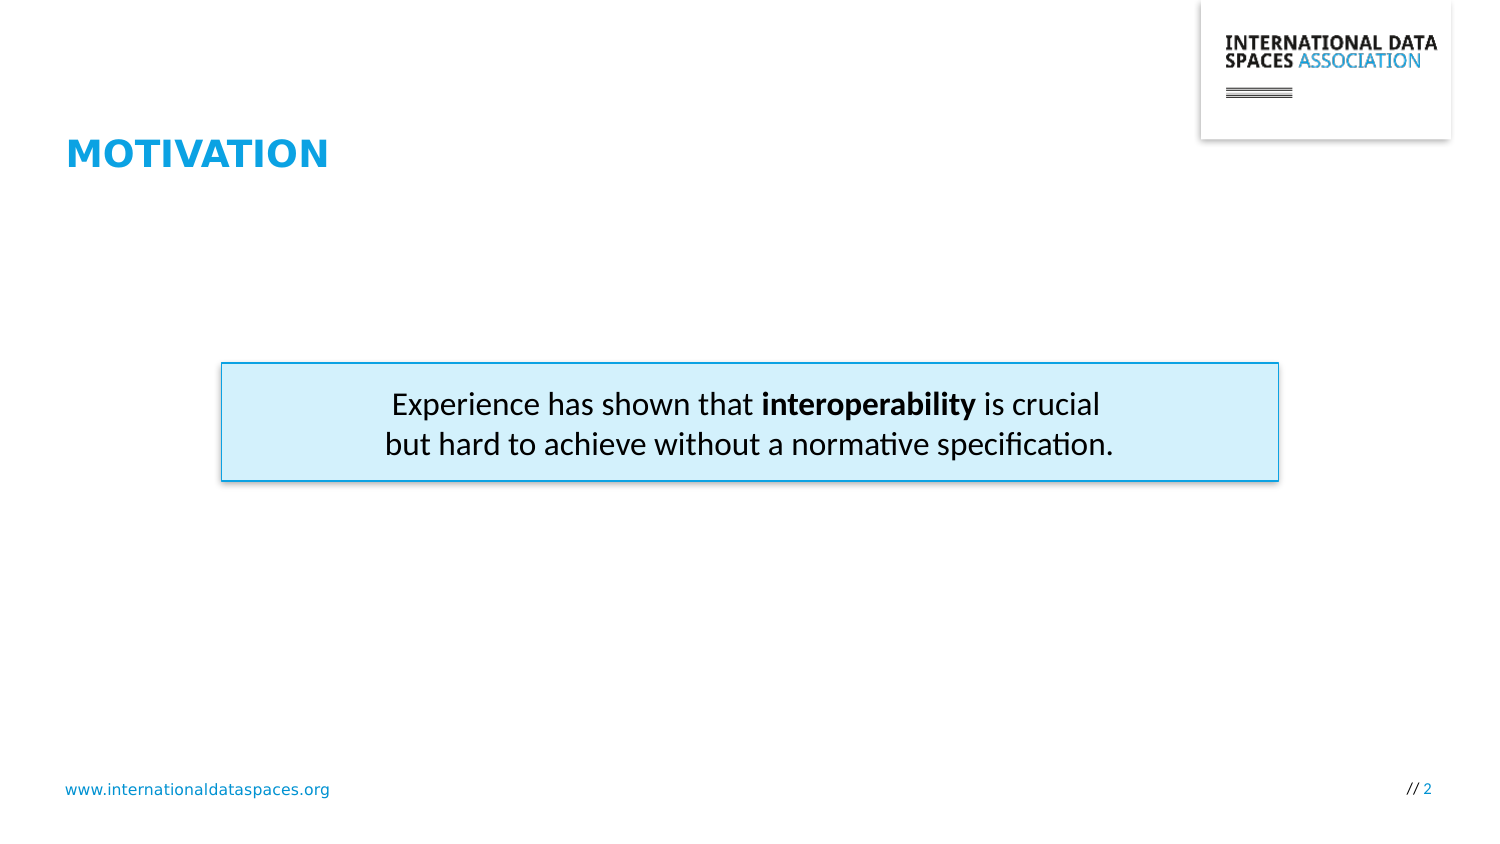

# motivation

Experience has shown that interoperability is crucial
but hard to achieve without a normative specification.